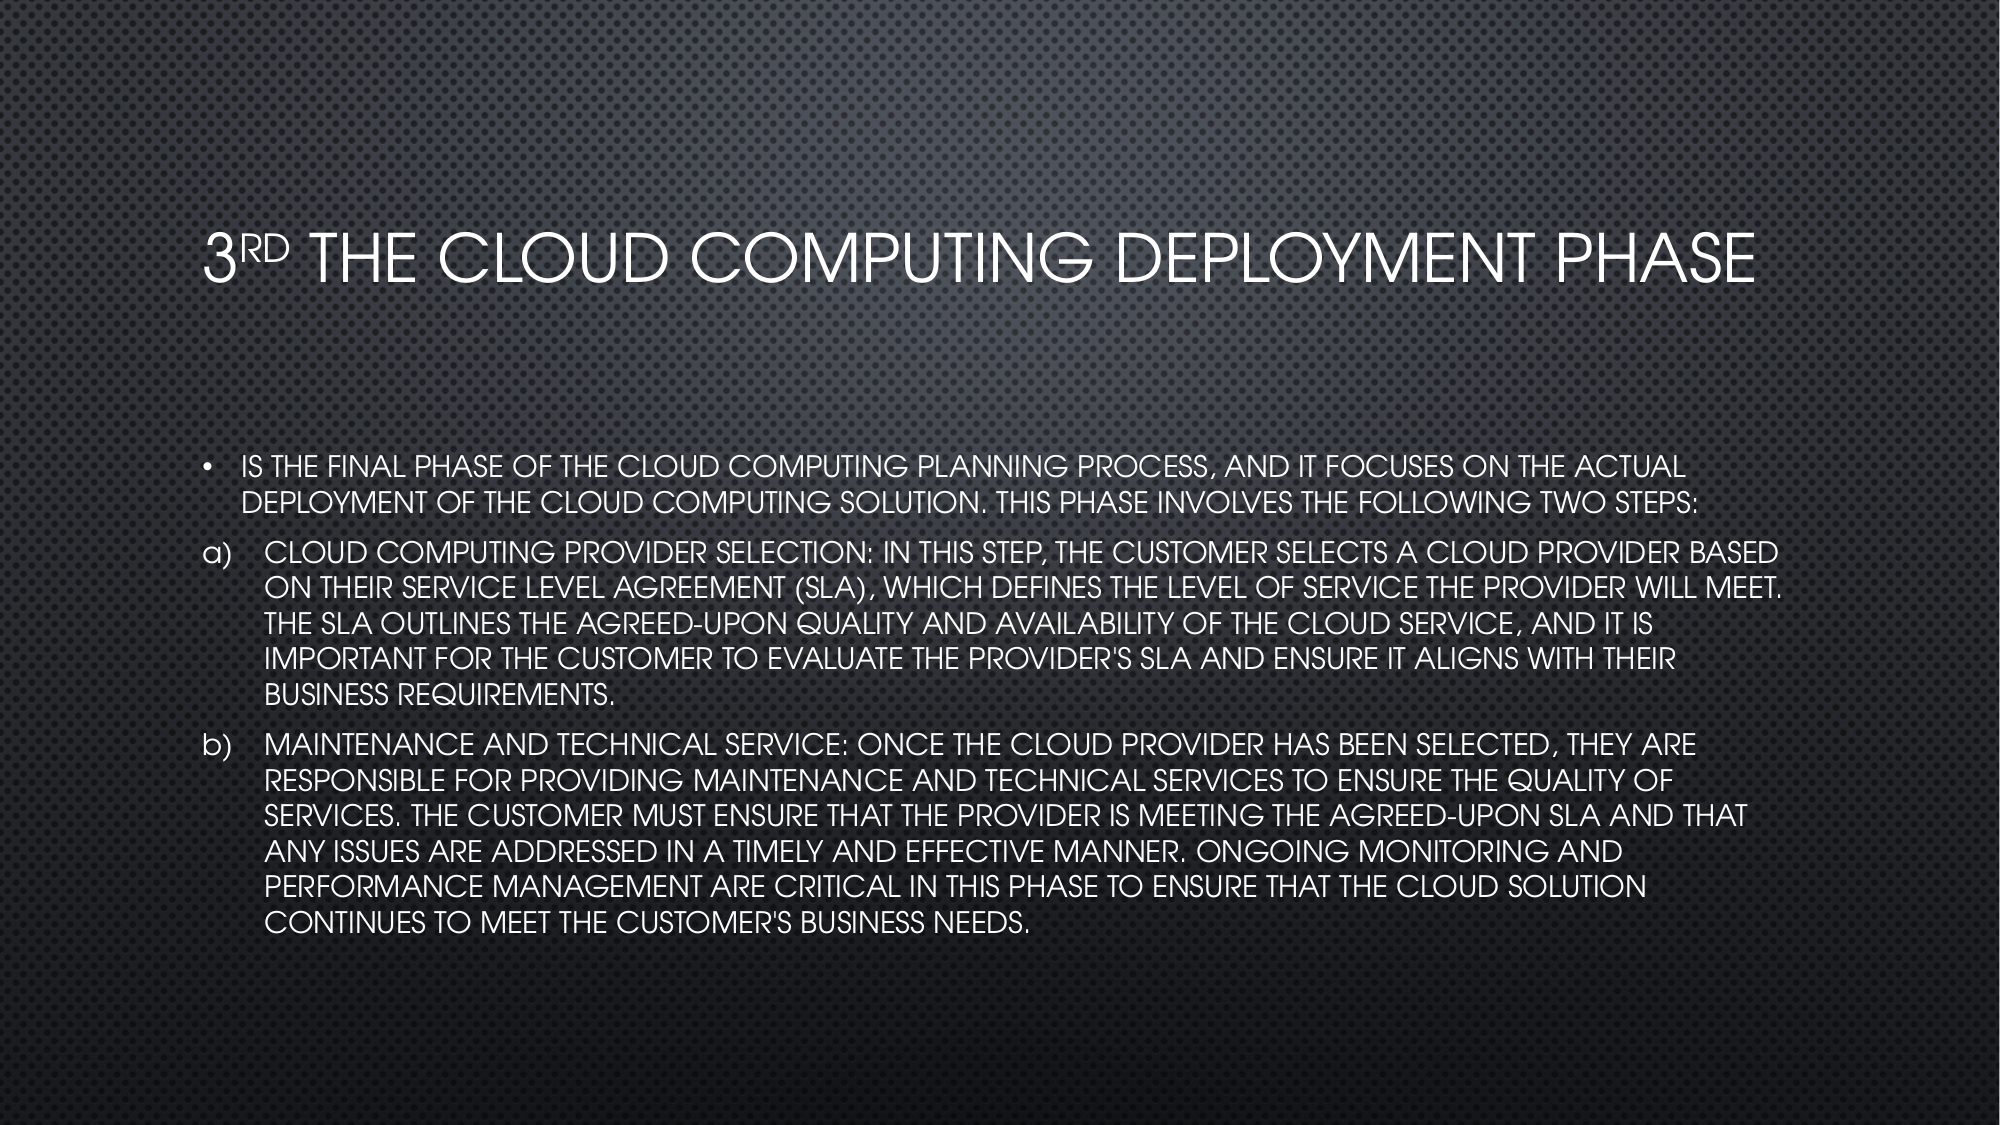

# 3rd The Cloud Computing Deployment Phase
is the final phase of the cloud computing planning process, and it focuses on the actual deployment of the cloud computing solution. This phase involves the following two steps:
Cloud Computing Provider Selection: In this step, the customer selects a cloud provider based on their Service Level Agreement (SLA), which defines the level of service the provider will meet. The SLA outlines the agreed-upon quality and availability of the cloud service, and it is important for the customer to evaluate the provider's SLA and ensure it aligns with their business requirements.
Maintenance and Technical Service: Once the cloud provider has been selected, they are responsible for providing maintenance and technical services to ensure the quality of services. The customer must ensure that the provider is meeting the agreed-upon SLA and that any issues are addressed in a timely and effective manner. Ongoing monitoring and performance management are critical in this phase to ensure that the cloud solution continues to meet the customer's business needs.